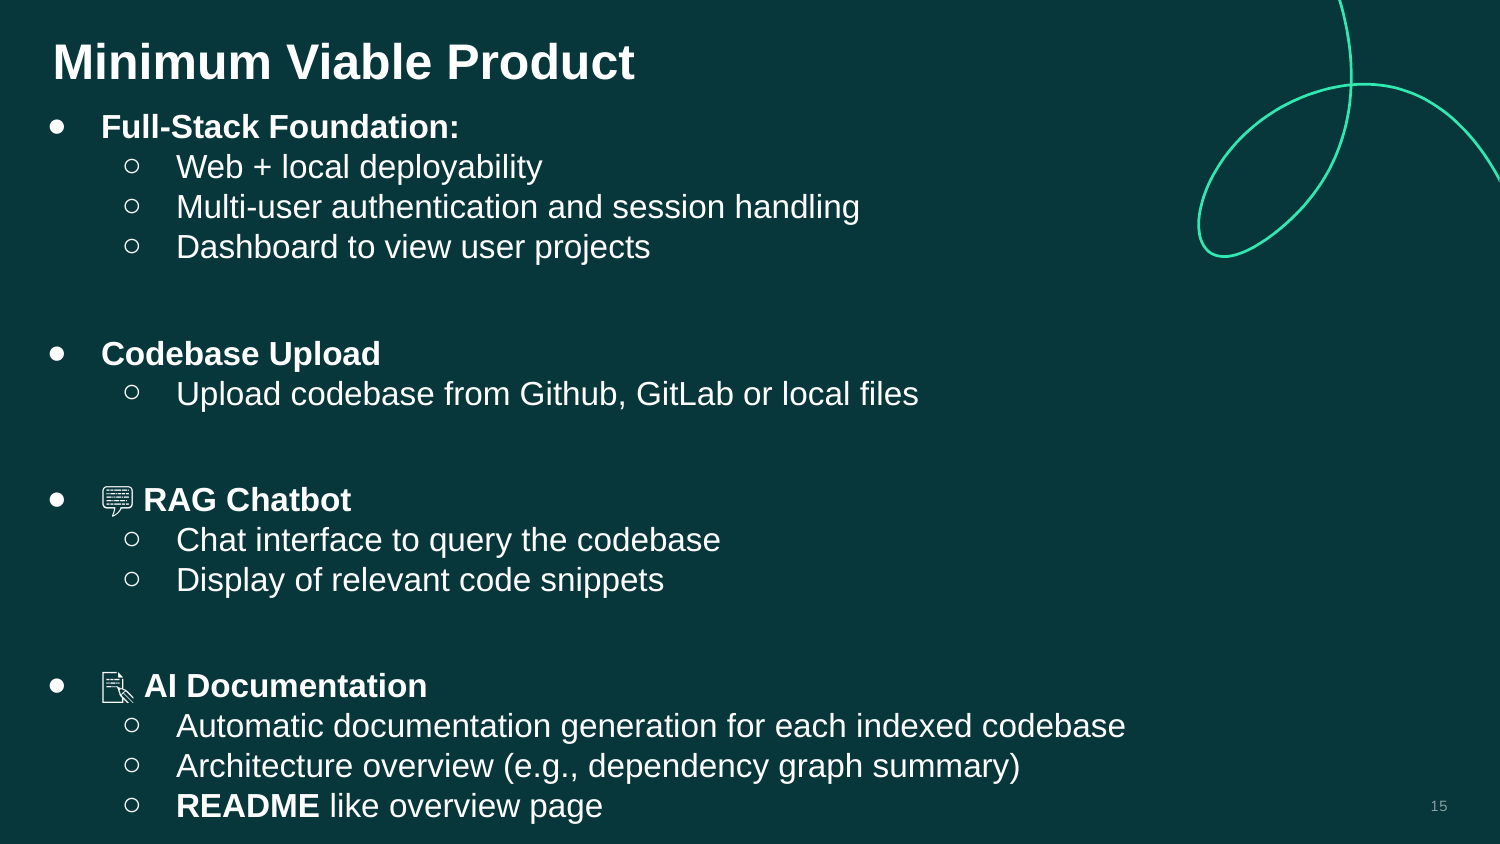

# Minimum Viable Product
Full-Stack Foundation:
Web + local deployability
Multi-user authentication and session handling
Dashboard to view user projects

Codebase Upload
Upload codebase from Github, GitLab or local files

💬 RAG Chatbot
Chat interface to query the codebase
Display of relevant code snippets

📝 AI Documentation
Automatic documentation generation for each indexed codebase
Architecture overview (e.g., dependency graph summary)
README like overview page